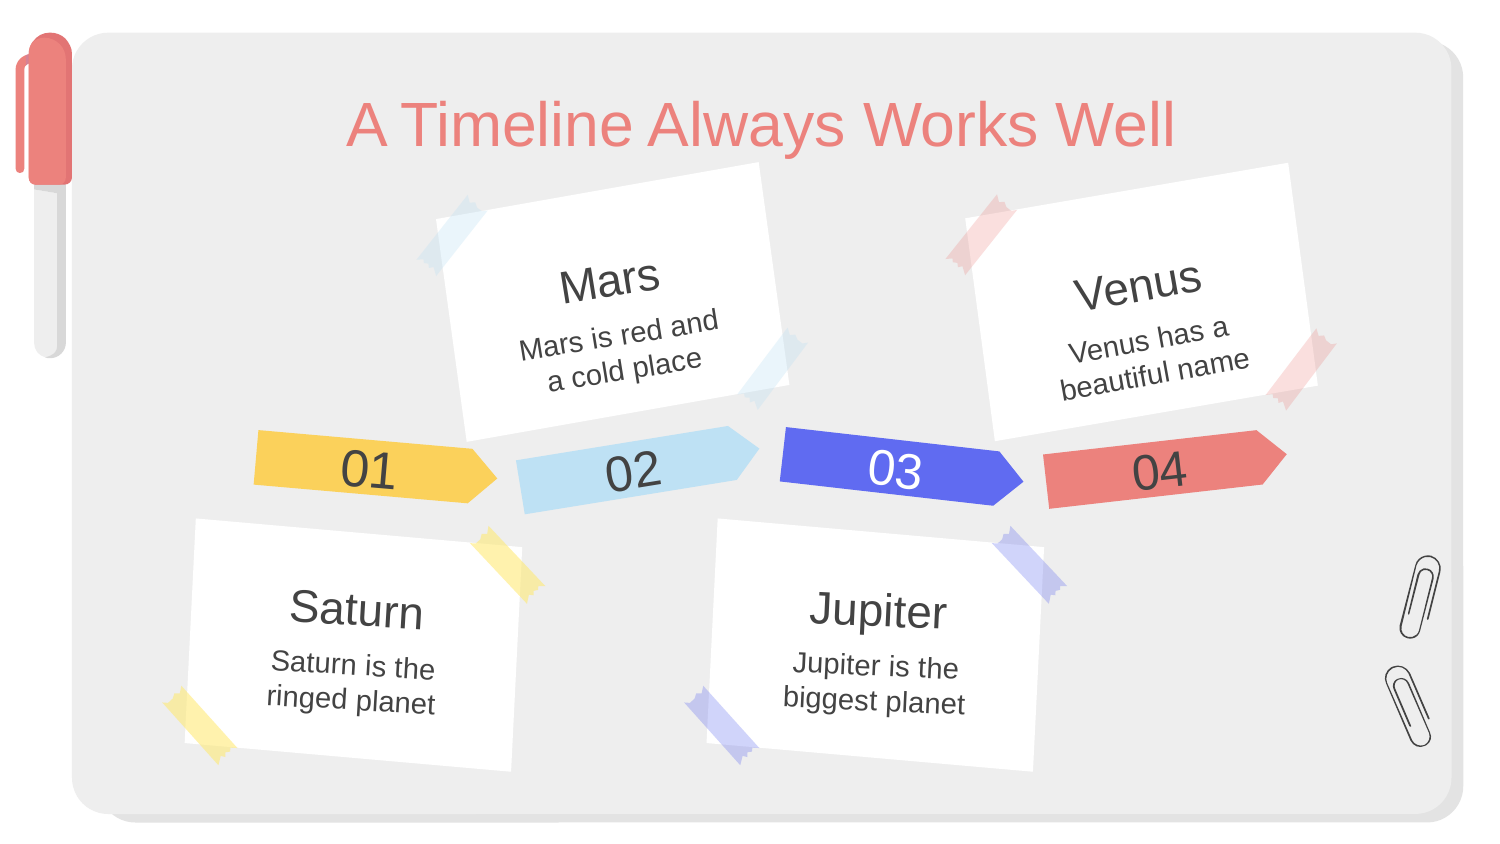

# A Timeline Always Works Well

Mars
Venus
Mars is red and a cold place
Venus has a beautiful name
01
03
02
04

Saturn
Jupiter
Saturn is the ringed planet
Jupiter is the biggest planet